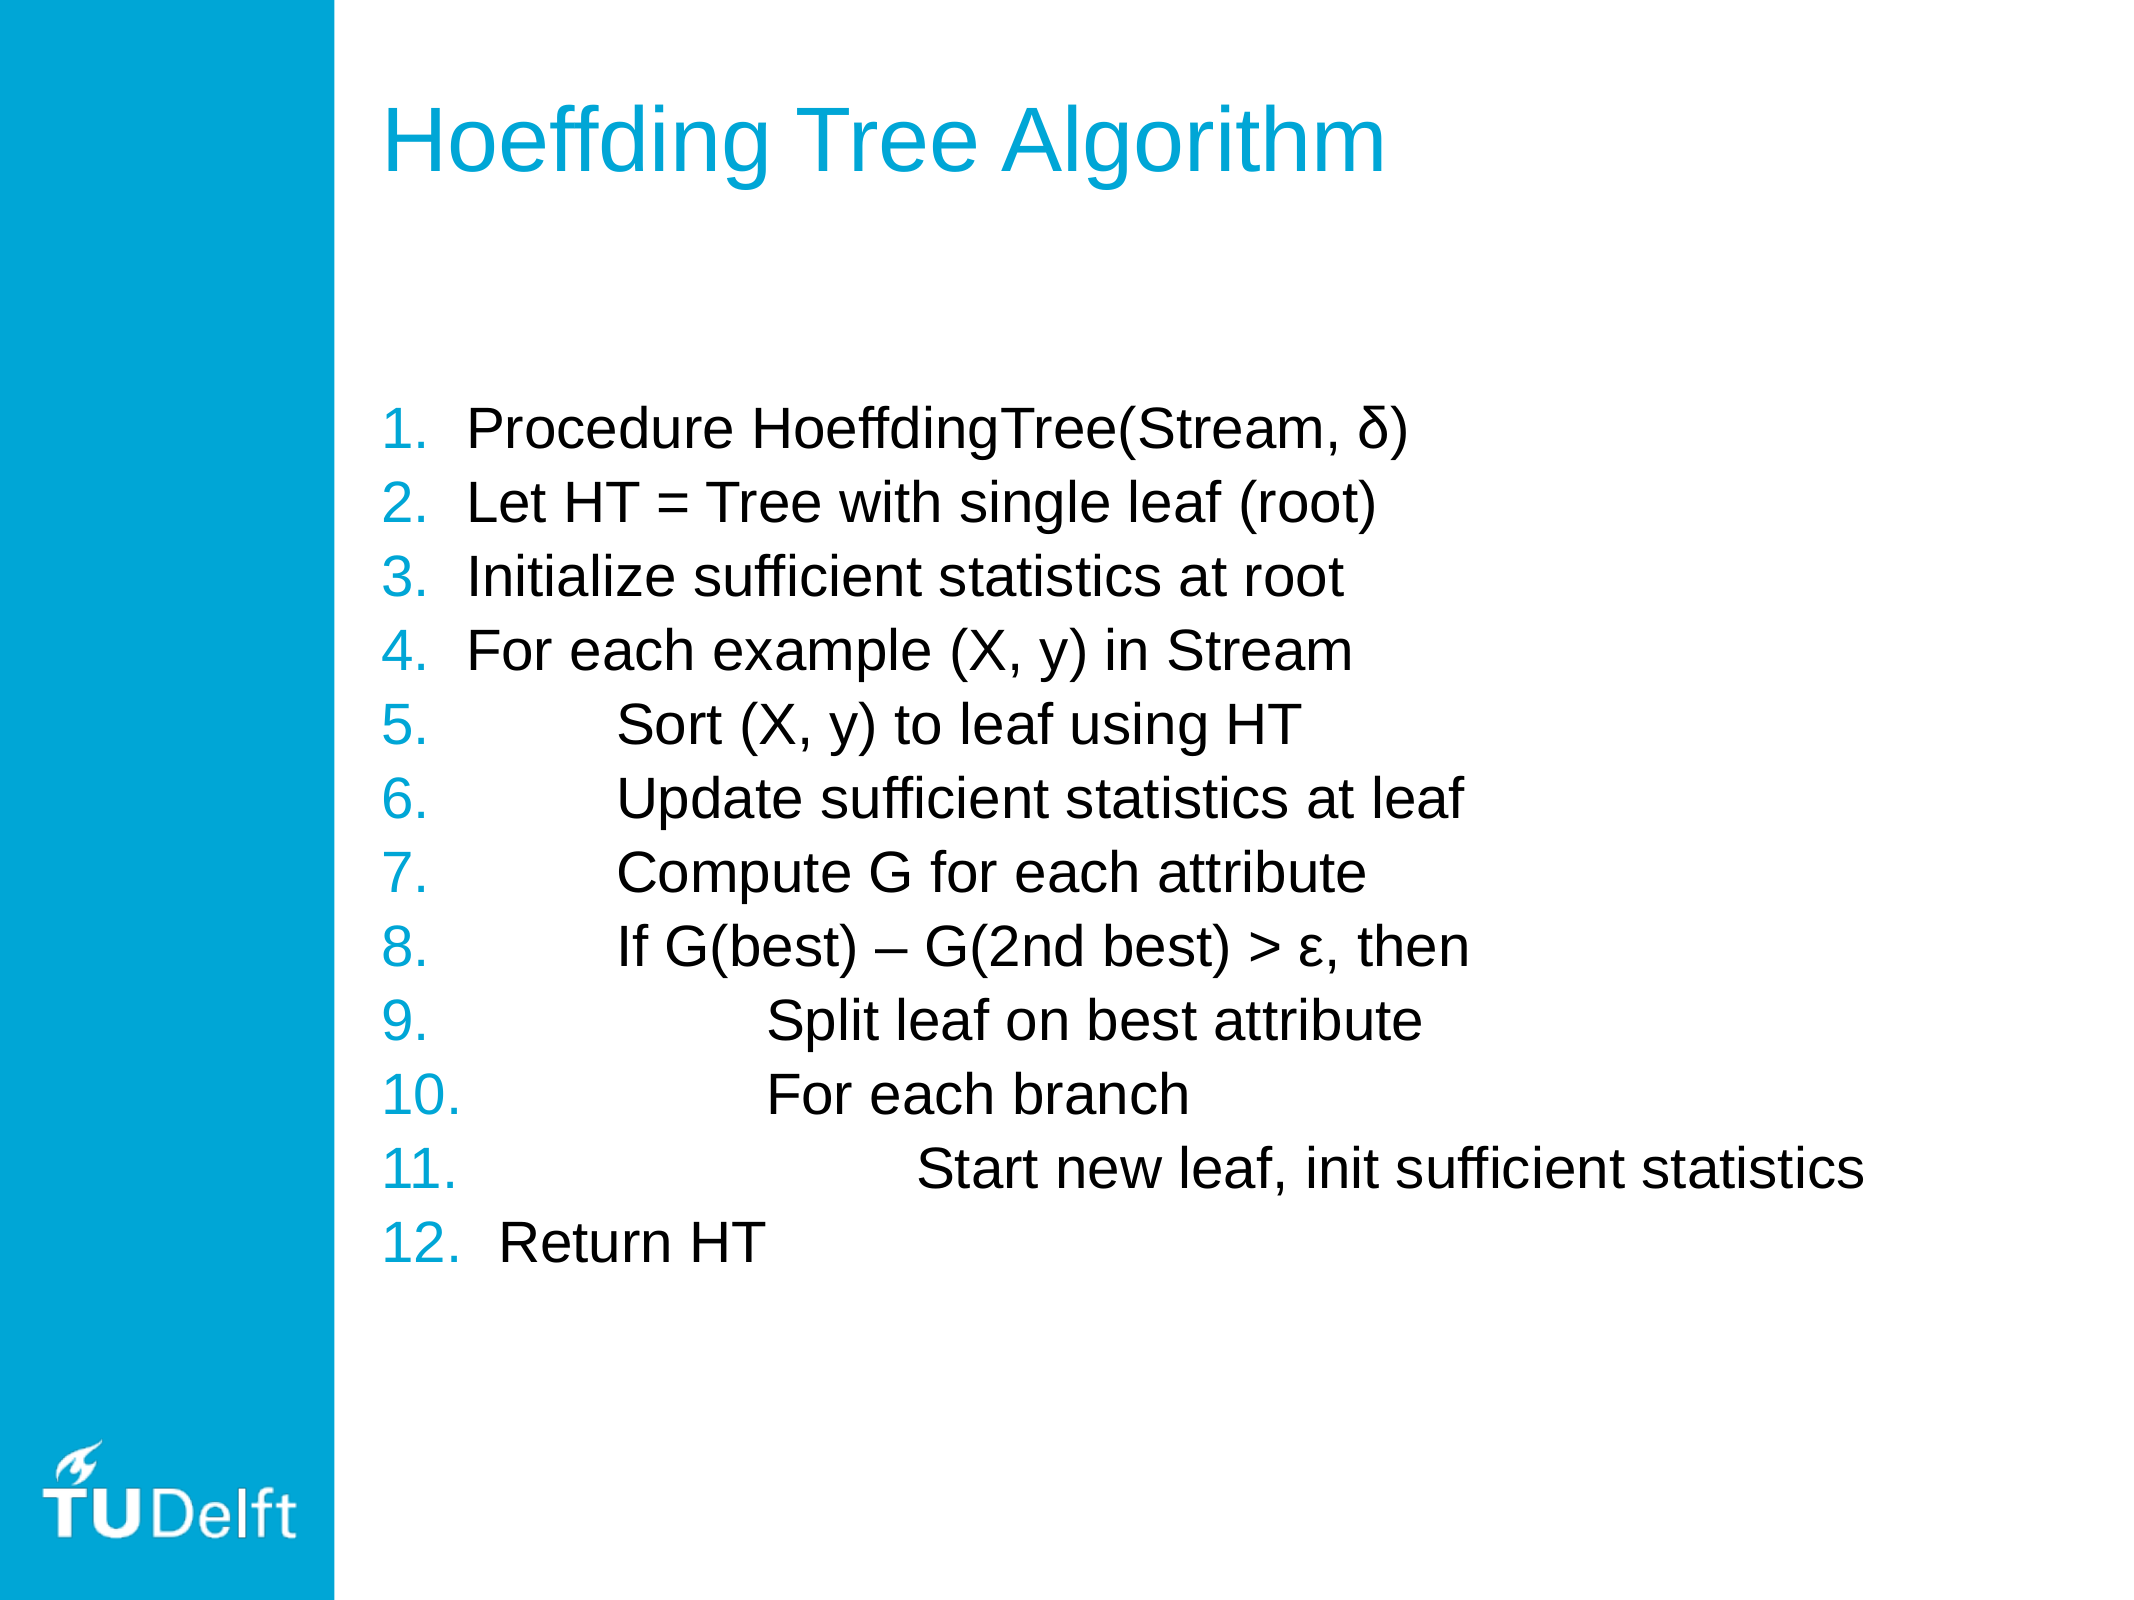

# Hoeffding Tree Algorithm
Procedure HoeffdingTree(Stream, δ)
Let HT = Tree with single leaf (root)
Initialize sufficient statistics at root
For each example (X, y) in Stream
	Sort (X, y) to leaf using HT
	Update sufficient statistics at leaf
	Compute G for each attribute
	If G(best) – G(2nd best) > ε, then
		Split leaf on best attribute
		For each branch
			Start new leaf, init sufficient statistics
  Return HT